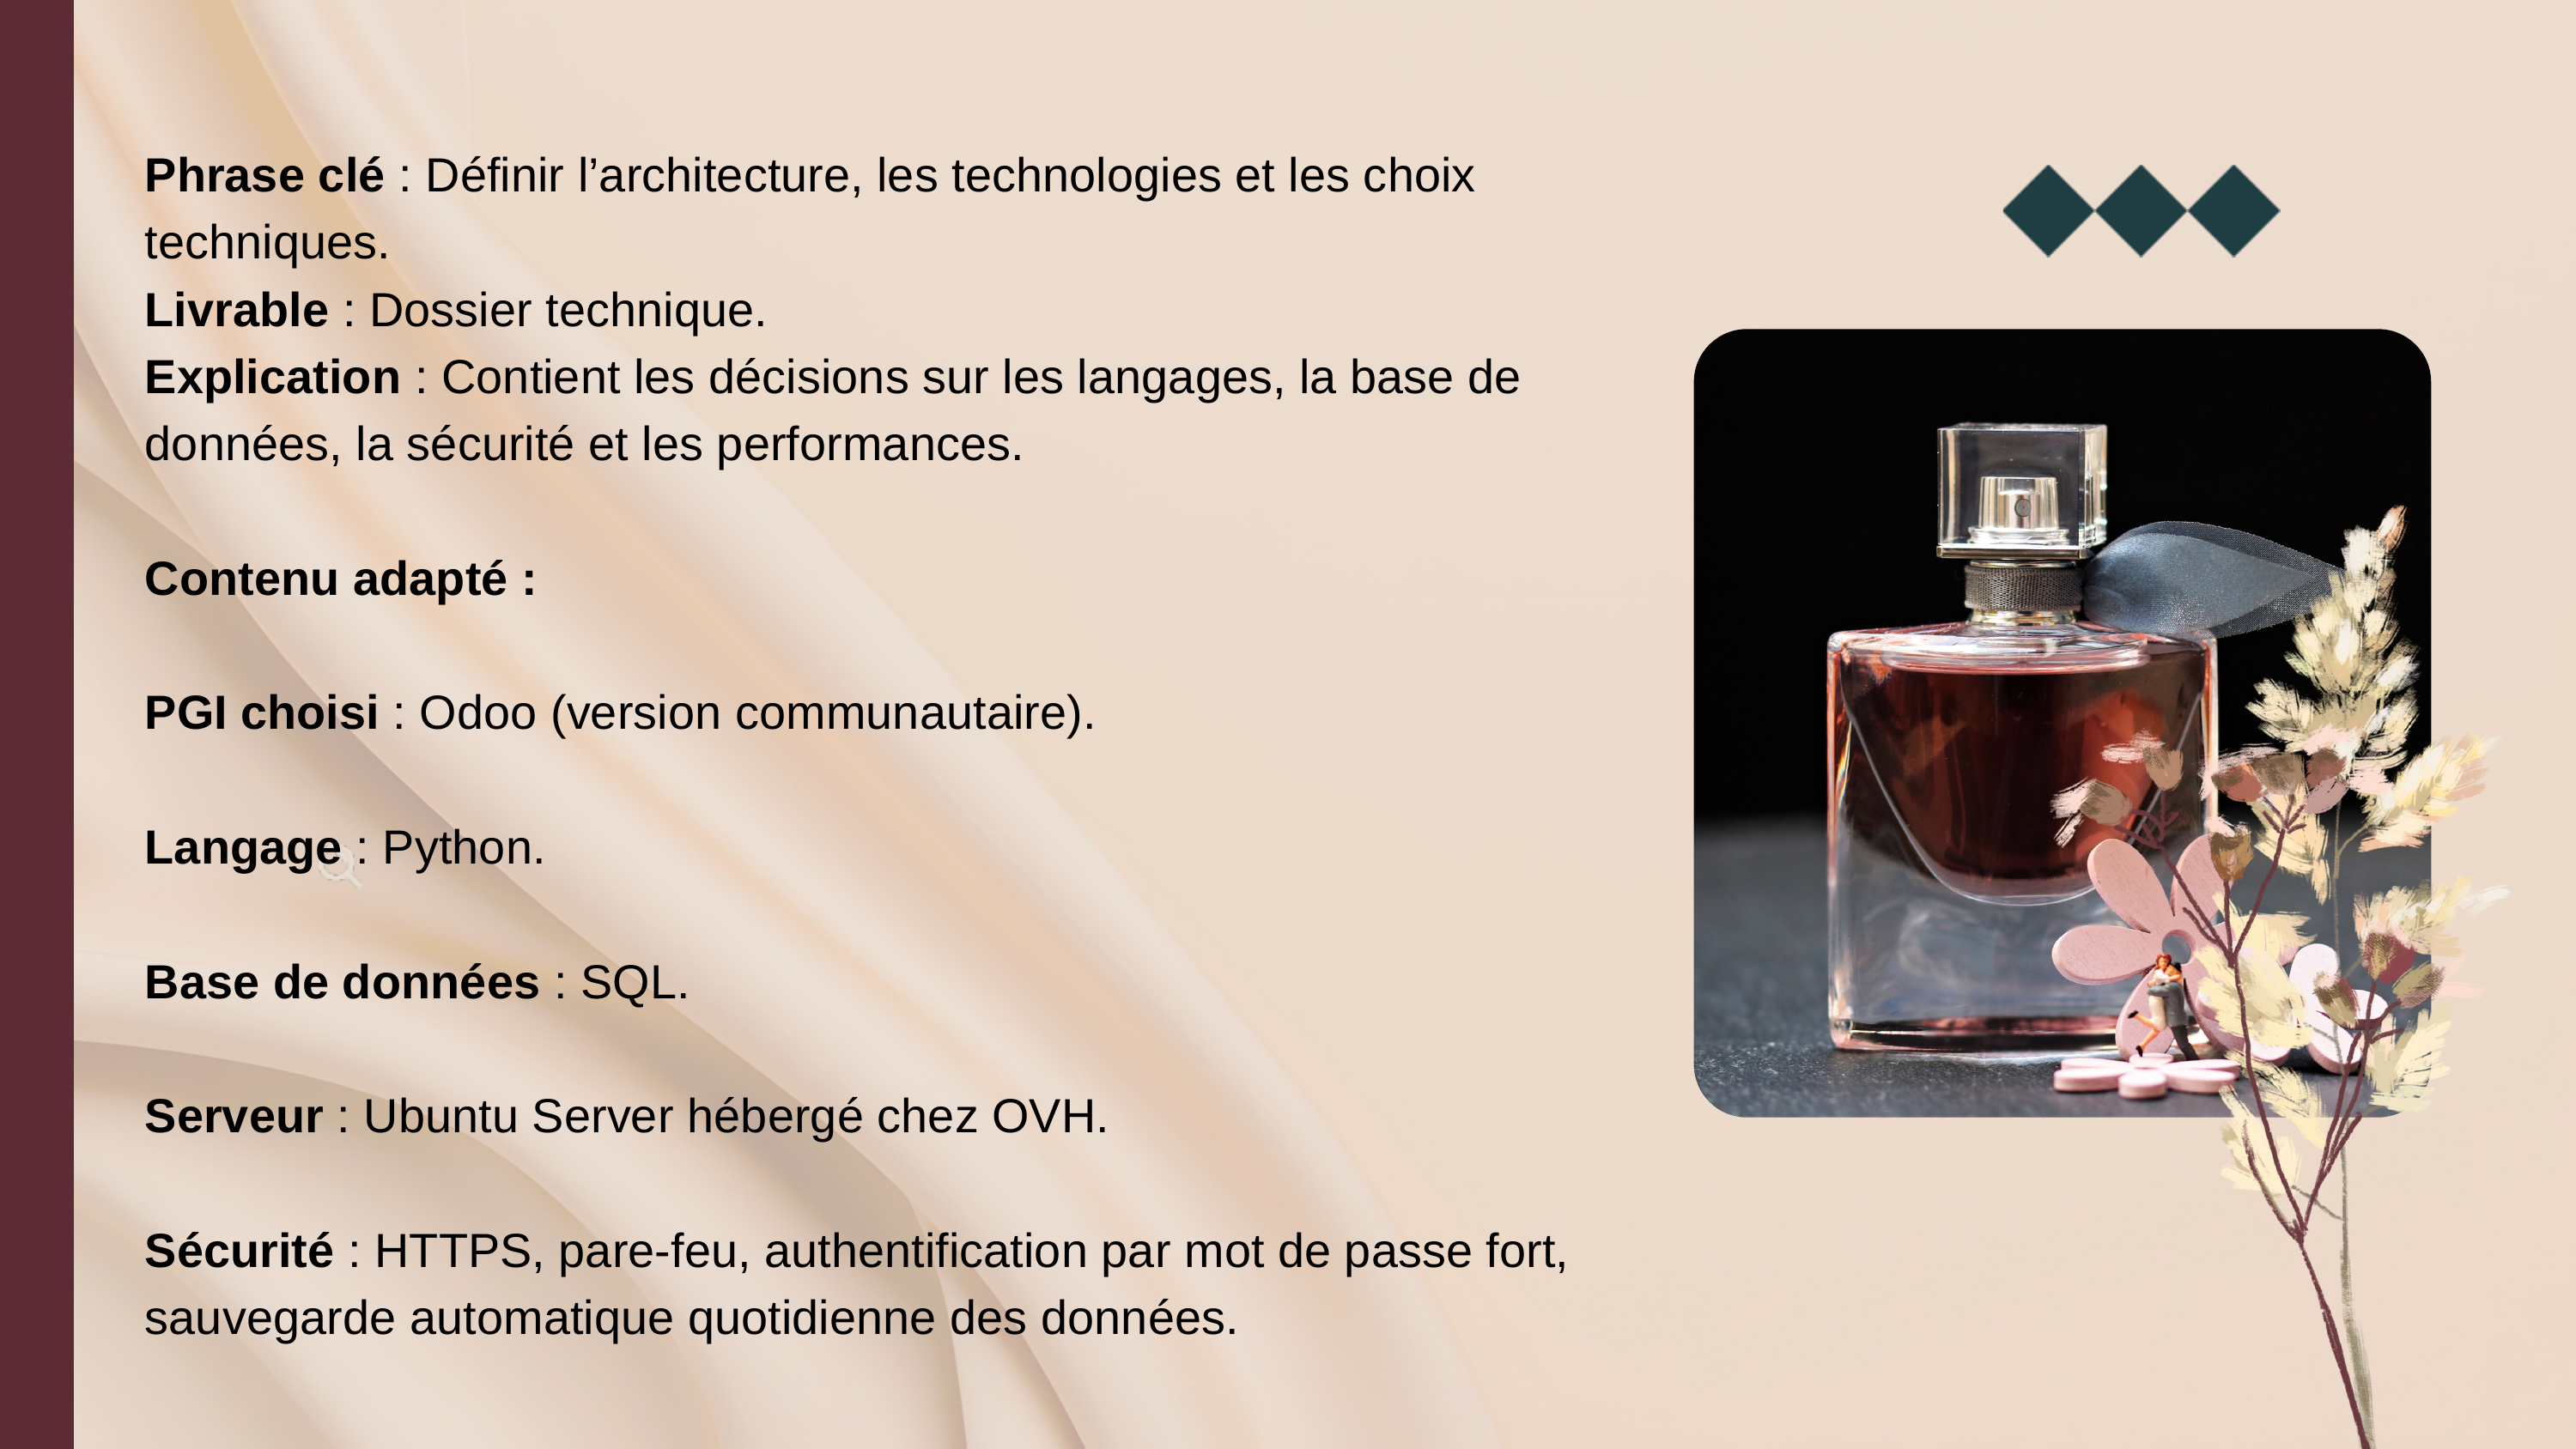

Phrase clé : Définir l’architecture, les technologies et les choix techniques.
Livrable : Dossier technique.
Explication : Contient les décisions sur les langages, la base de données, la sécurité et les performances.

Contenu adapté :

PGI choisi : Odoo (version communautaire).

Langage : Python.

Base de données : SQL.

Serveur : Ubuntu Server hébergé chez OVH.

Sécurité : HTTPS, pare-feu, authentification par mot de passe fort, sauvegarde automatique quotidienne des données.